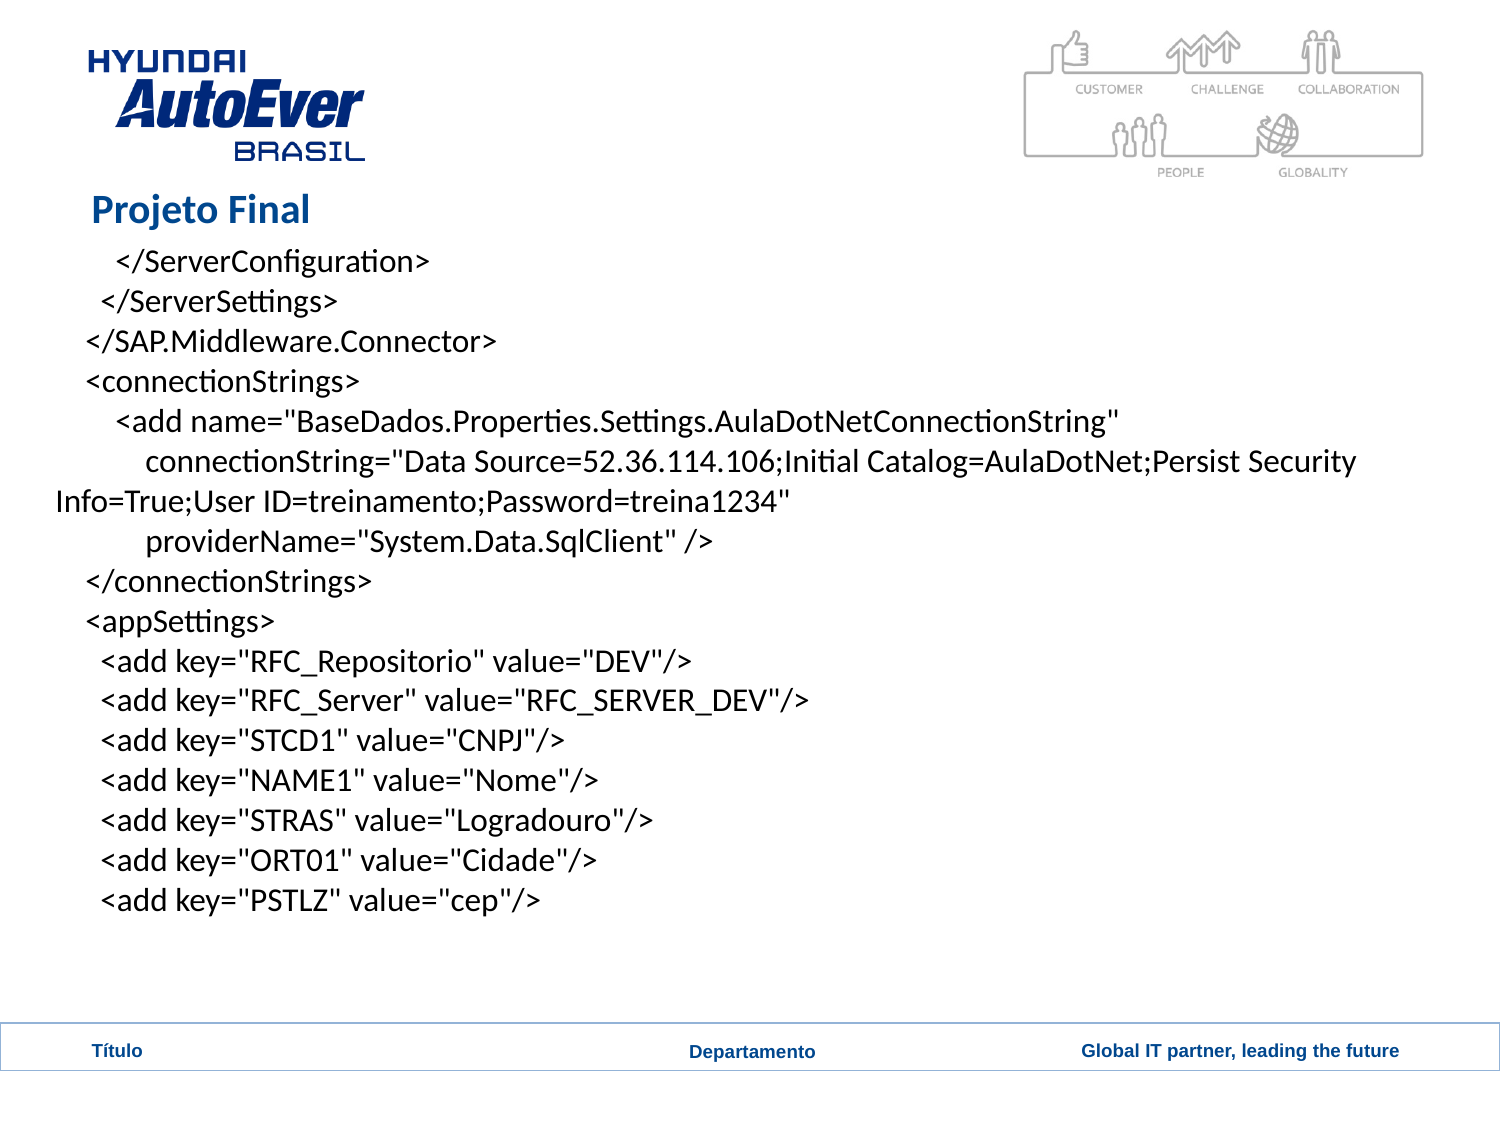

# Projeto Final
        </ServerConfiguration>
      </ServerSettings>
    </SAP.Middleware.Connector>
    <connectionStrings>
        <add name="BaseDados.Properties.Settings.AulaDotNetConnectionString"
            connectionString="Data Source=52.36.114.106;Initial Catalog=AulaDotNet;Persist Security Info=True;User ID=treinamento;Password=treina1234"
            providerName="System.Data.SqlClient" />
    </connectionStrings>
    <appSettings>
      <add key="RFC_Repositorio" value="DEV"/>
      <add key="RFC_Server" value="RFC_SERVER_DEV"/>
      <add key="STCD1" value="CNPJ"/>
      <add key="NAME1" value="Nome"/>
      <add key="STRAS" value="Logradouro"/>
      <add key="ORT01" value="Cidade"/>
      <add key="PSTLZ" value="cep"/>